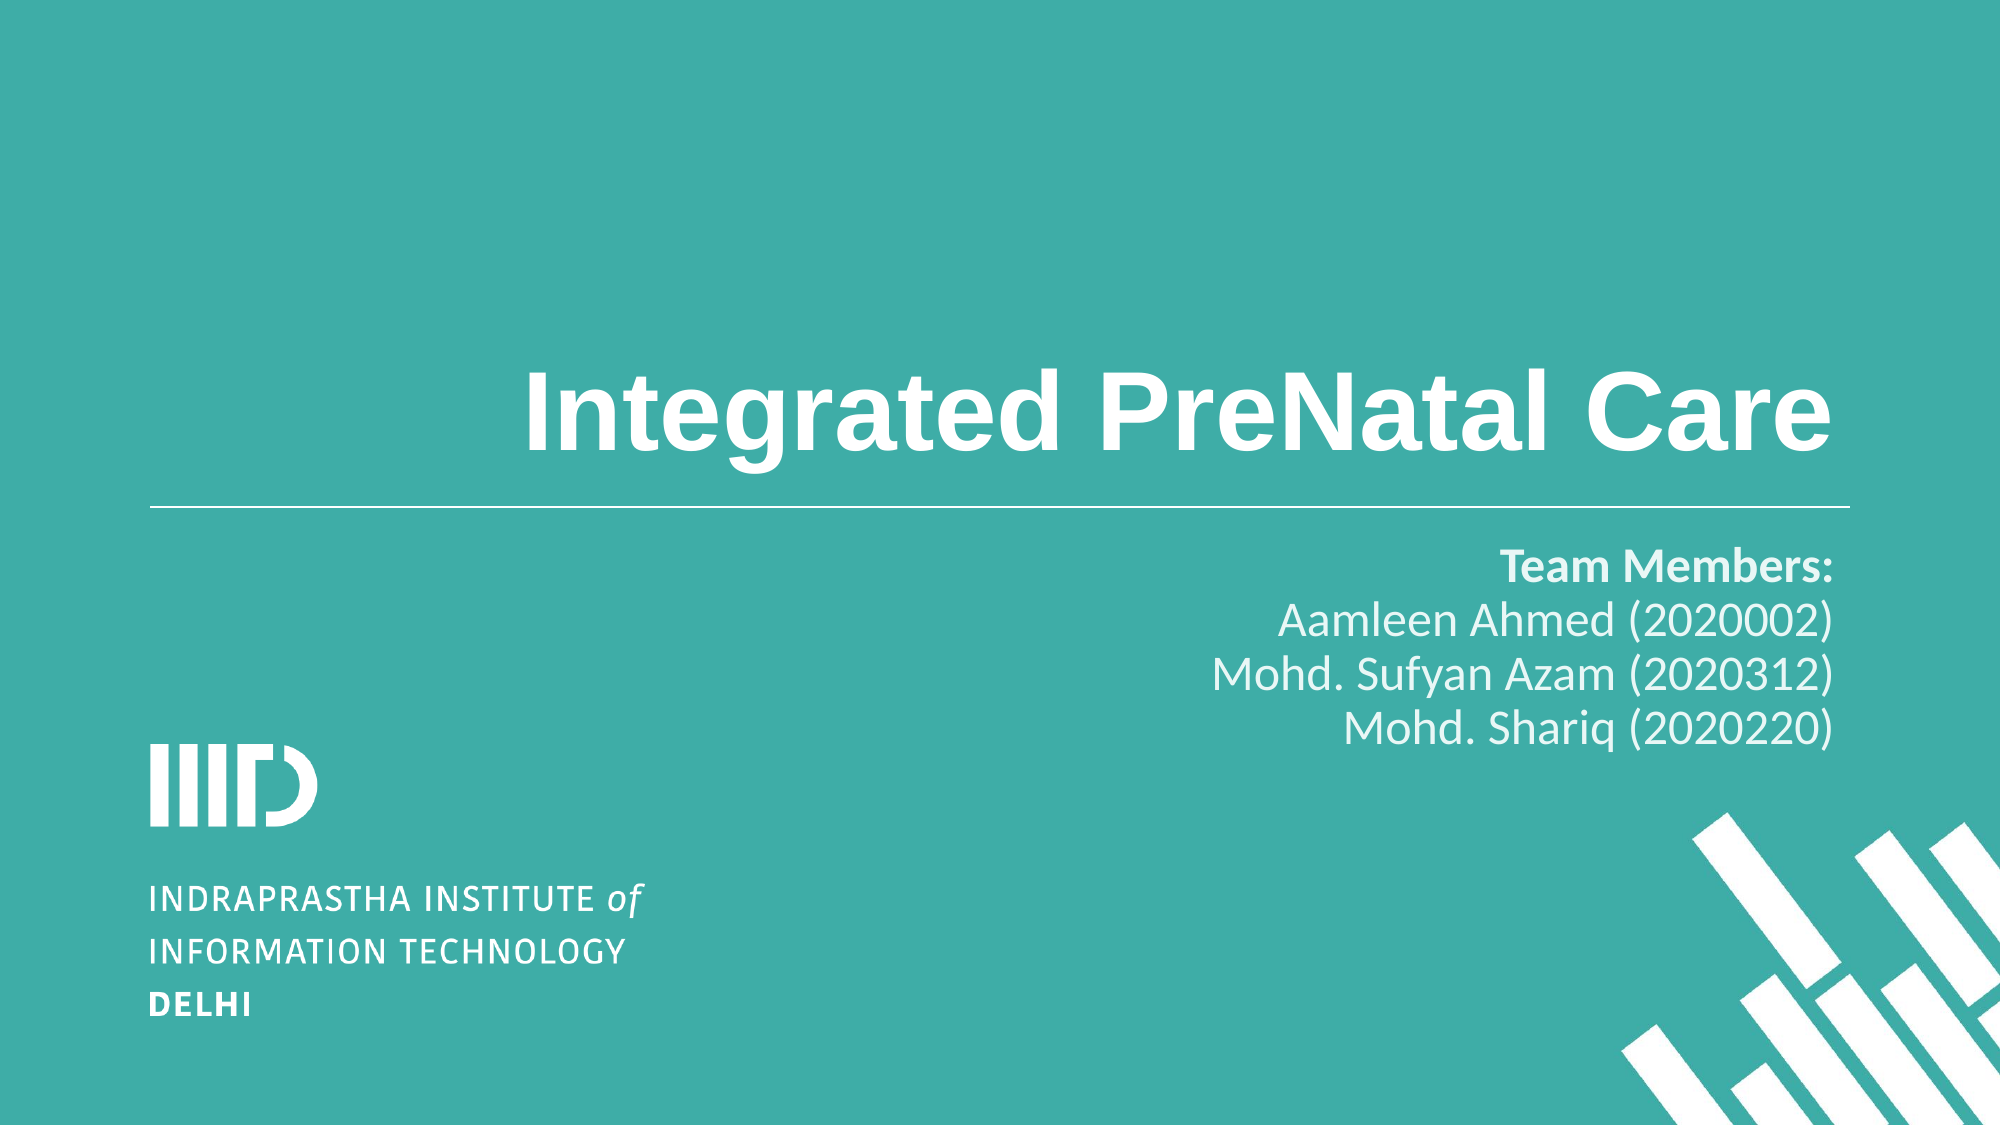

# Integrated PreNatal Care
Team Members:
Aamleen Ahmed (2020002)
Mohd. Sufyan Azam (2020312)
Mohd. Shariq (2020220)